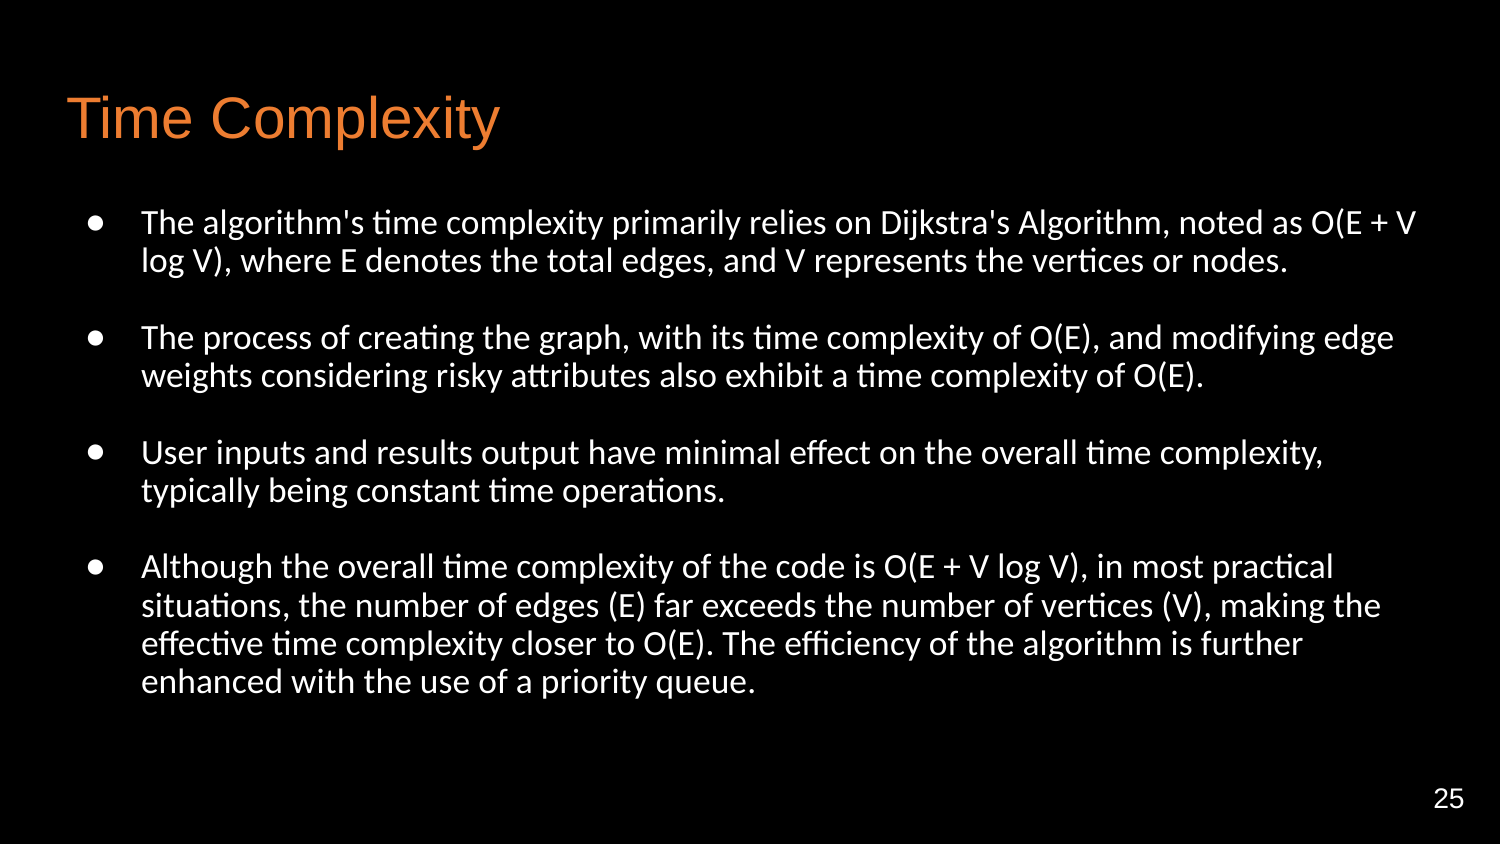

# Time Complexity
The algorithm's time complexity primarily relies on Dijkstra's Algorithm, noted as O(E + V log V), where E denotes the total edges, and V represents the vertices or nodes.

The process of creating the graph, with its time complexity of O(E), and modifying edge weights considering risky attributes also exhibit a time complexity of O(E).

User inputs and results output have minimal effect on the overall time complexity, typically being constant time operations.

Although the overall time complexity of the code is O(E + V log V), in most practical situations, the number of edges (E) far exceeds the number of vertices (V), making the effective time complexity closer to O(E). The efficiency of the algorithm is further enhanced with the use of a priority queue.
25